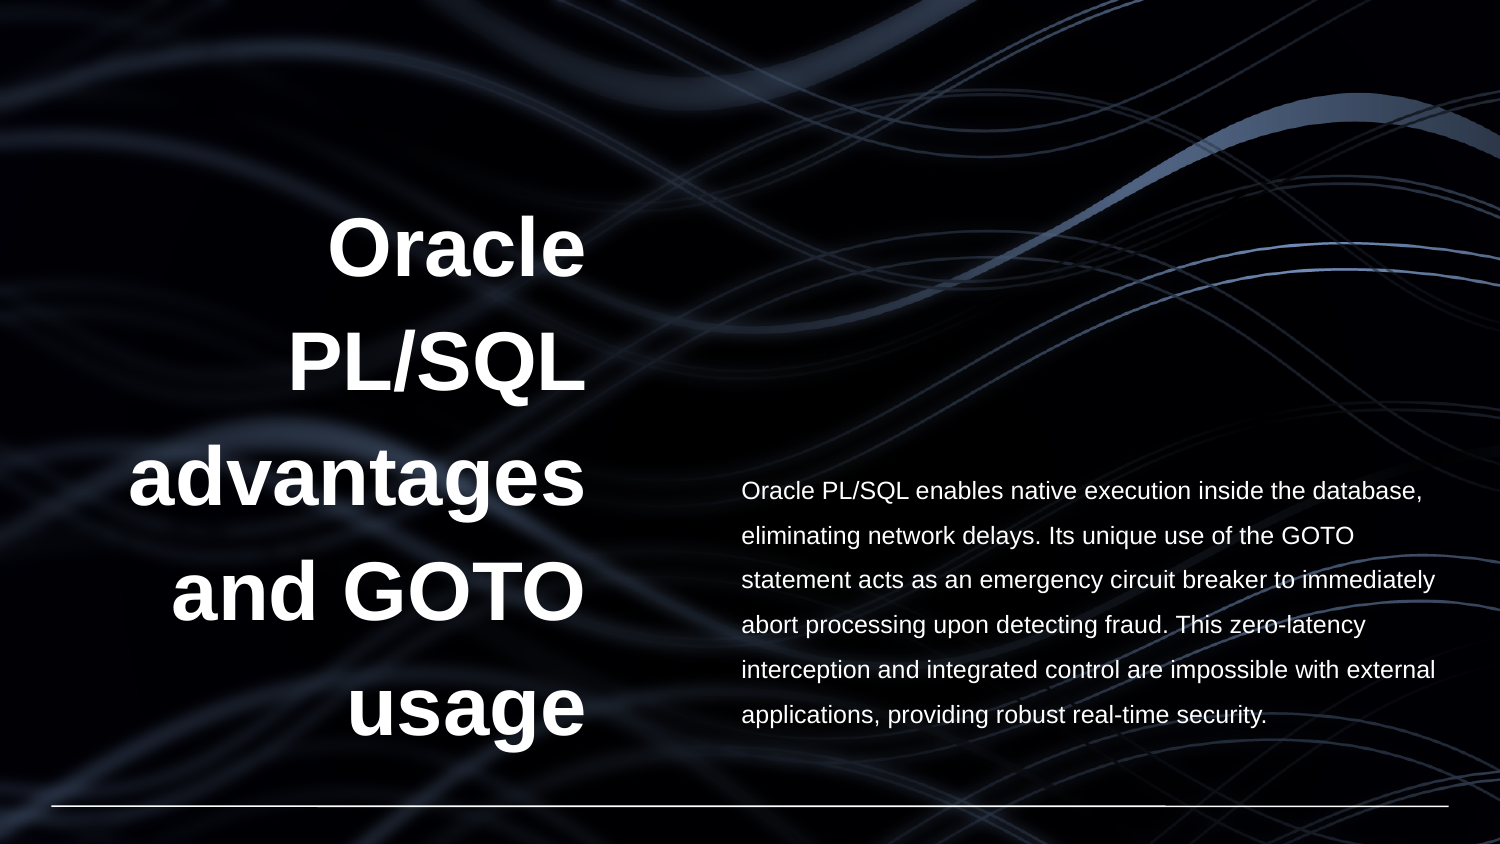

# Oracle PL/SQL advantages and GOTO usage
Oracle PL/SQL enables native execution inside the database, eliminating network delays. Its unique use of the GOTO statement acts as an emergency circuit breaker to immediately abort processing upon detecting fraud. This zero-latency interception and integrated control are impossible with external applications, providing robust real-time security.